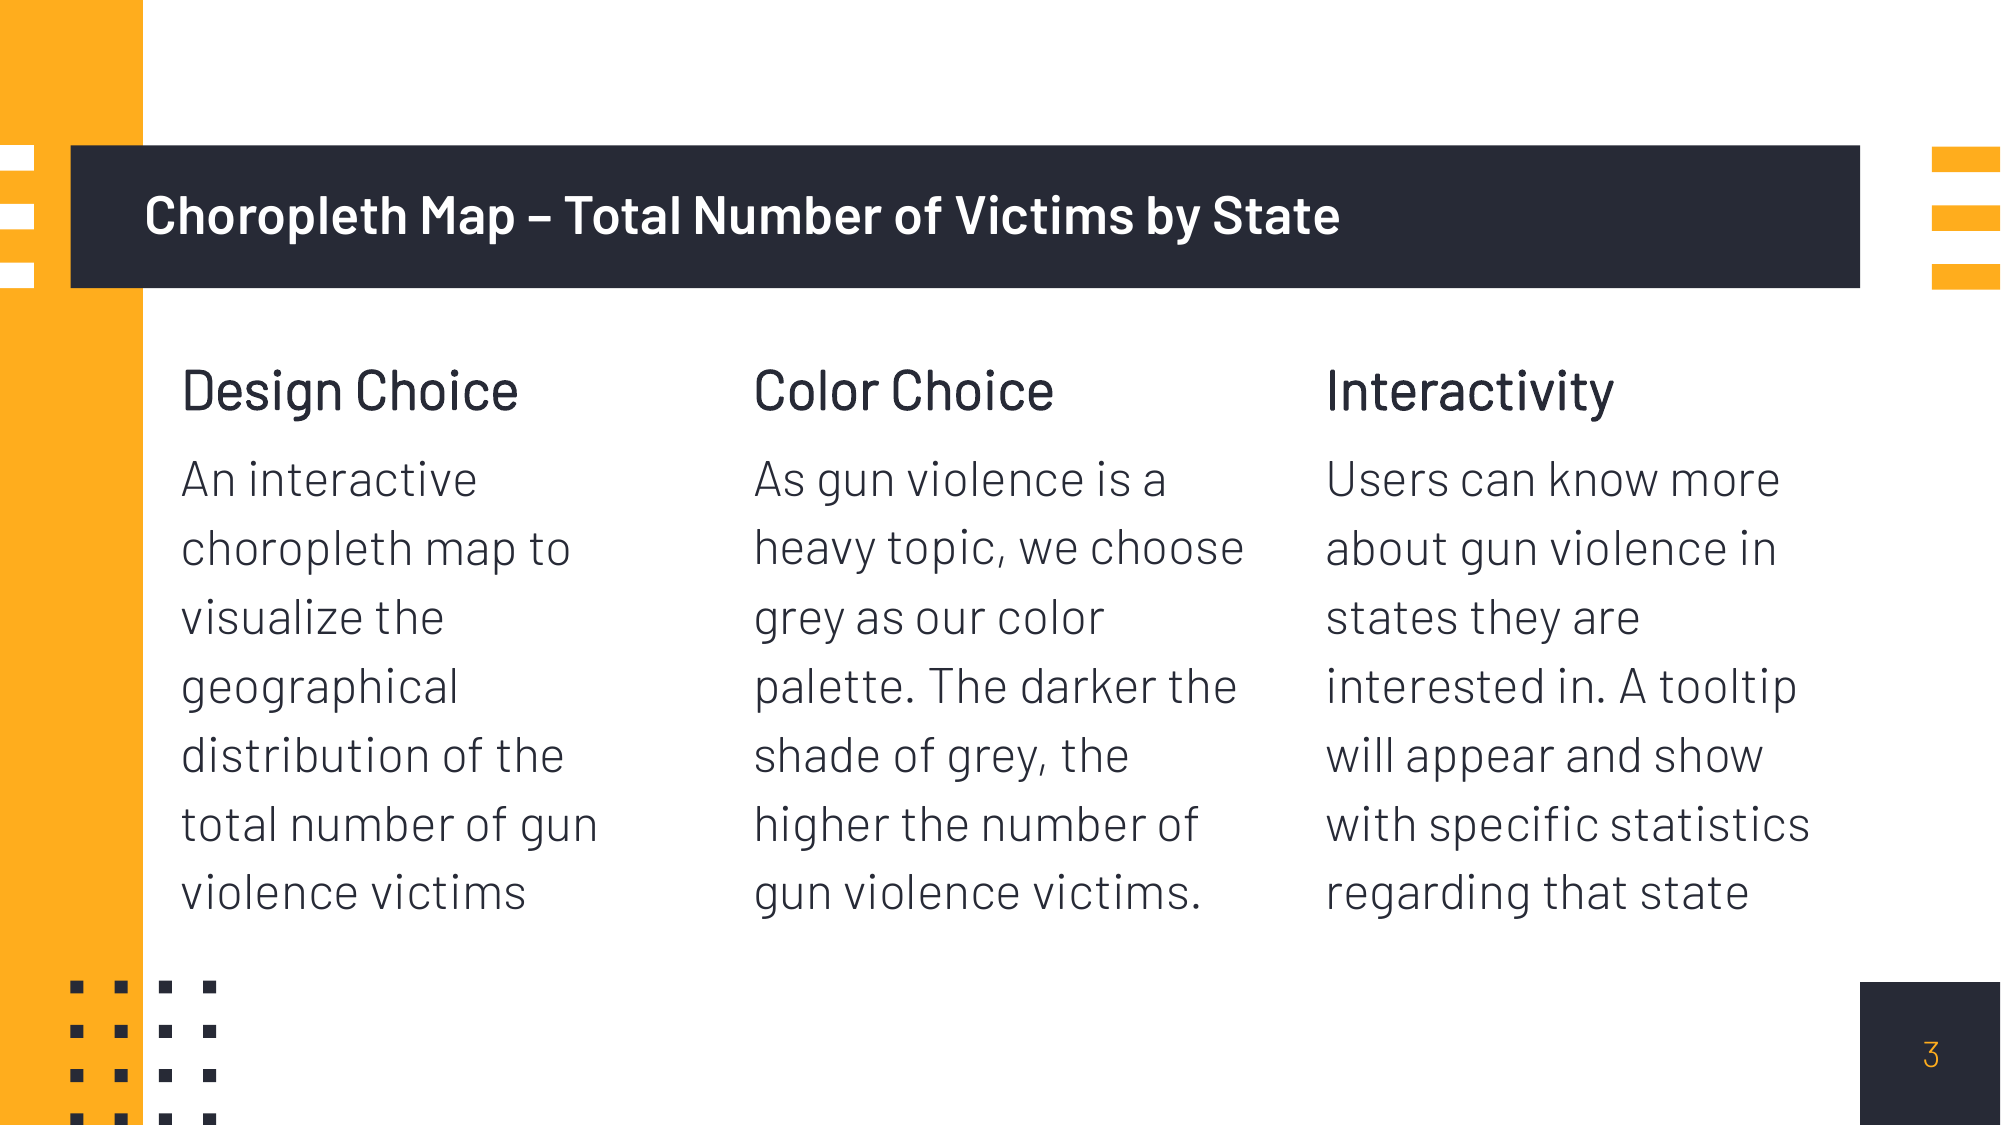

# Choropleth Map – Total Number of Victims by State
Design Choice
An interactive choropleth map to visualize the geographical distribution of the total number of gun violence victims

Color Choice
As gun violence is a heavy topic, we choose grey as our color palette. The darker the shade of grey, the higher the number of gun violence victims.
Interactivity
Users can know more about gun violence in states they are interested in. A tooltip will appear and show with specific statistics regarding that state
3